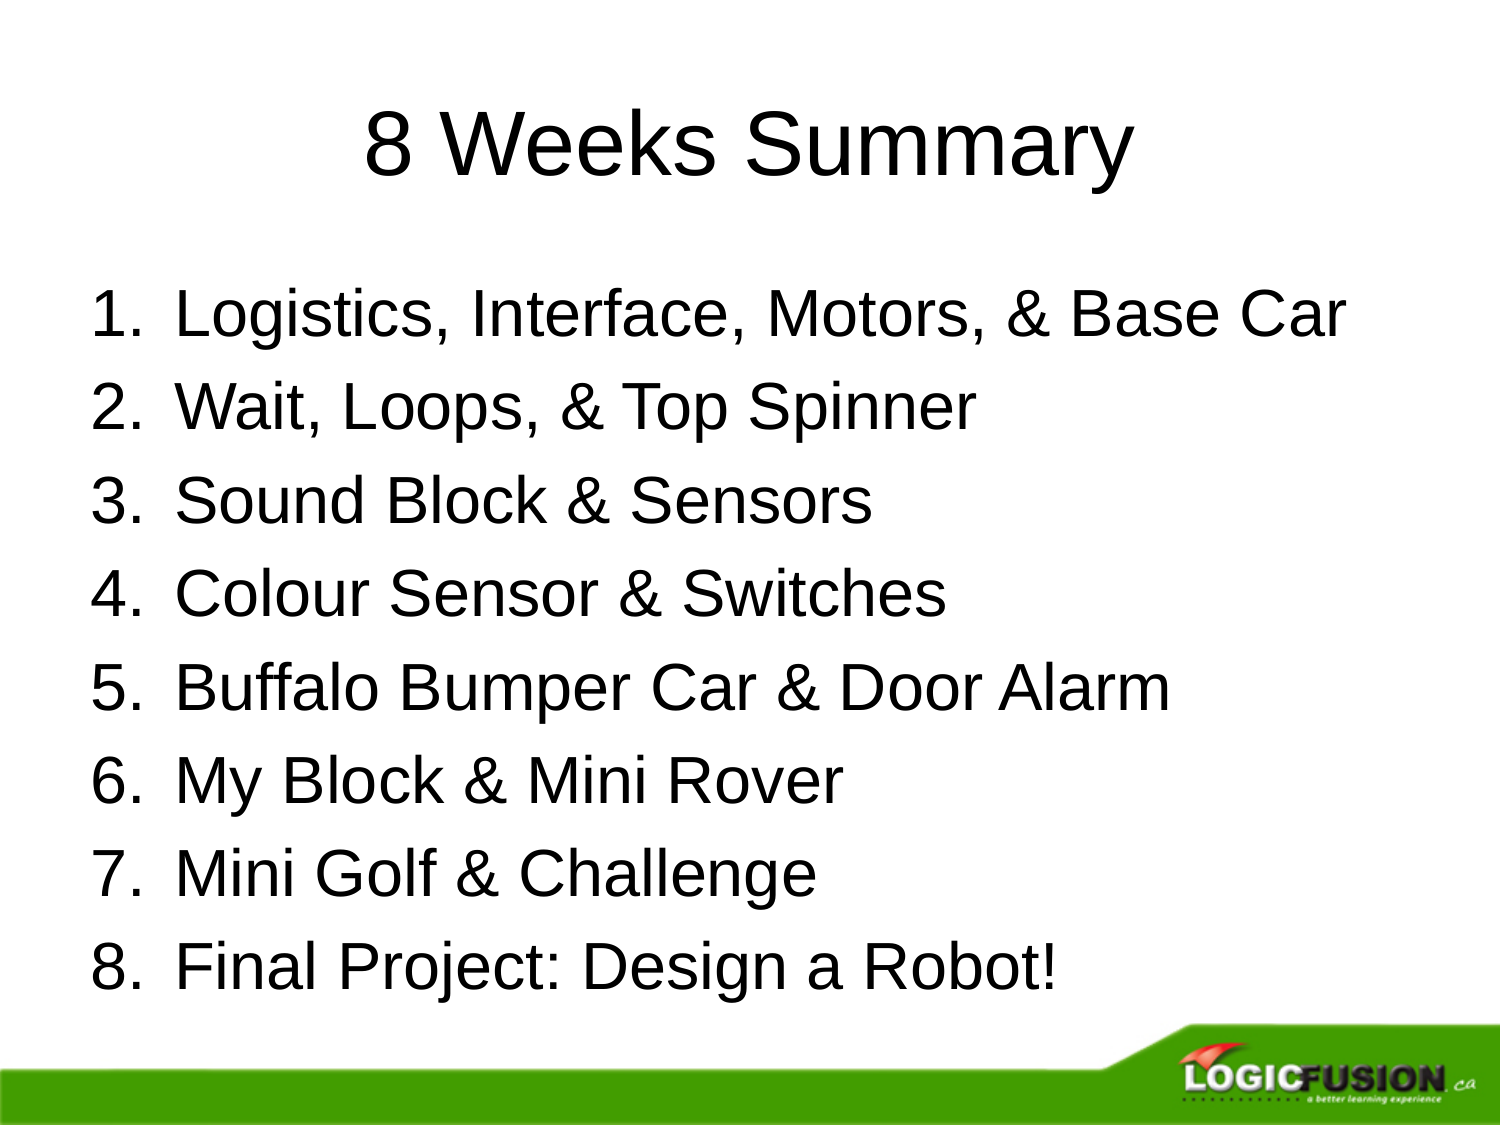

# 8 Weeks Summary
Logistics, Interface, Motors, & Base Car
Wait, Loops, & Top Spinner
Sound Block & Sensors
Colour Sensor & Switches
Buffalo Bumper Car & Door Alarm
My Block & Mini Rover
Mini Golf & Challenge
Final Project: Design a Robot!